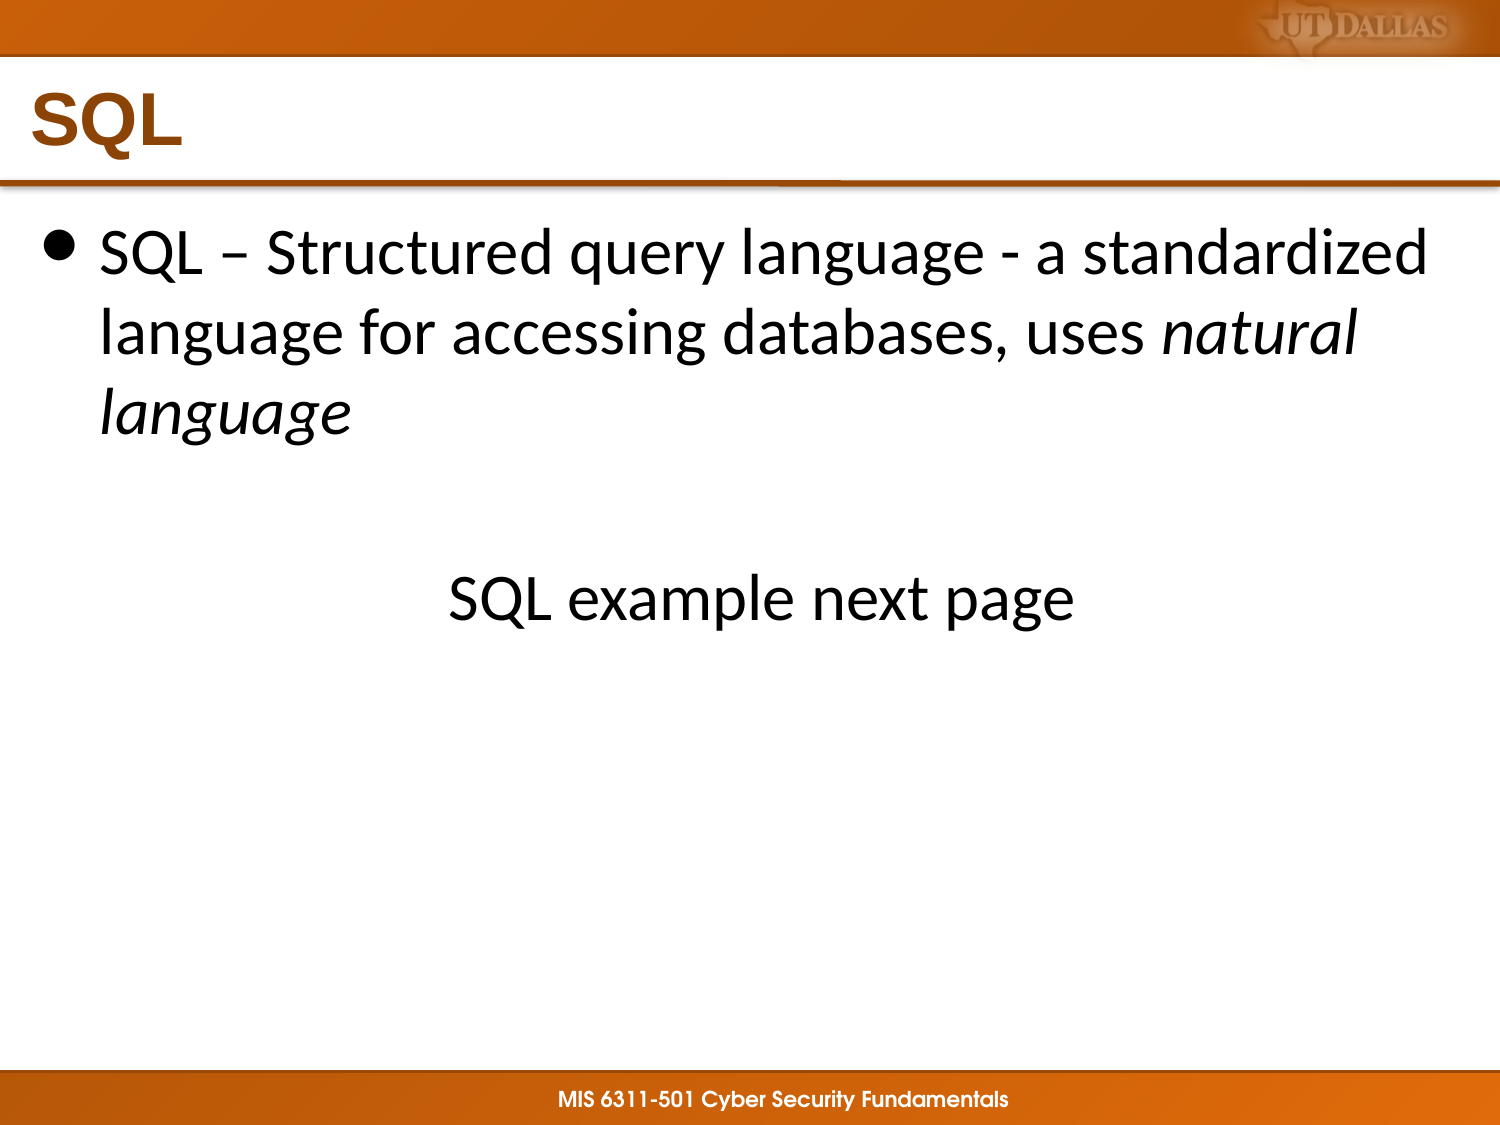

# SQL
SQL – Structured query language - a standardized language for accessing databases, uses natural language

SQL example next page